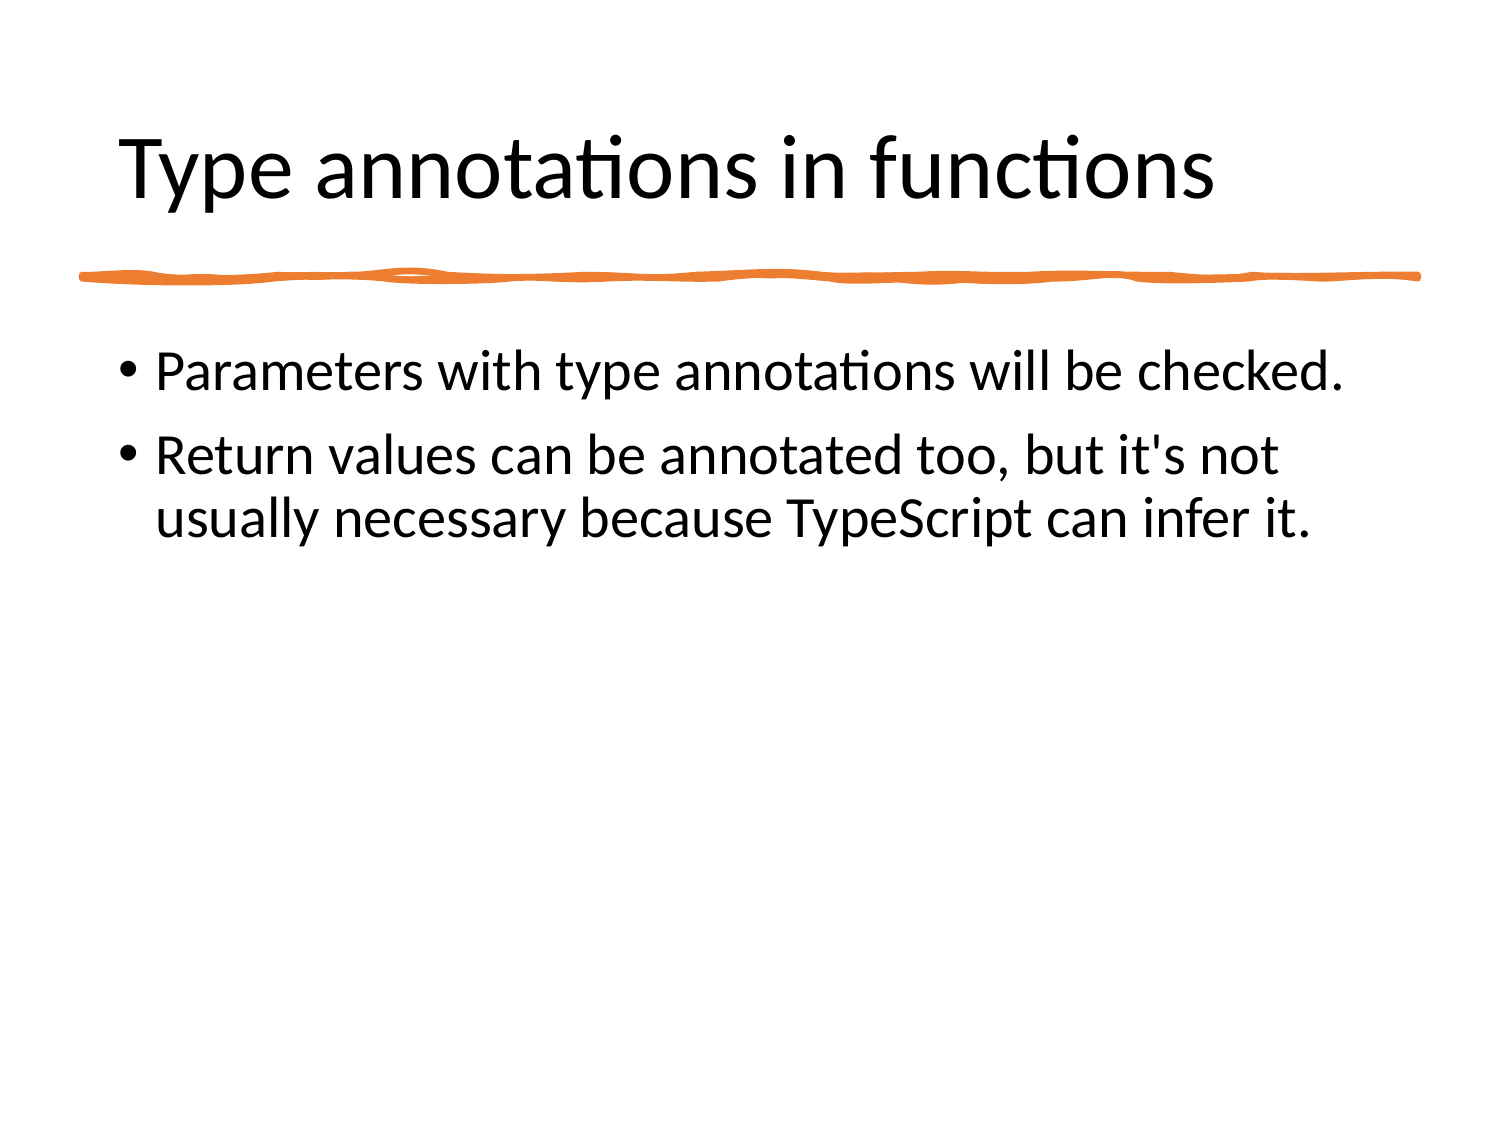

# Type annotations in functions
Parameters with type annotations will be checked.
Return values can be annotated too, but it's not usually necessary because TypeScript can infer it.